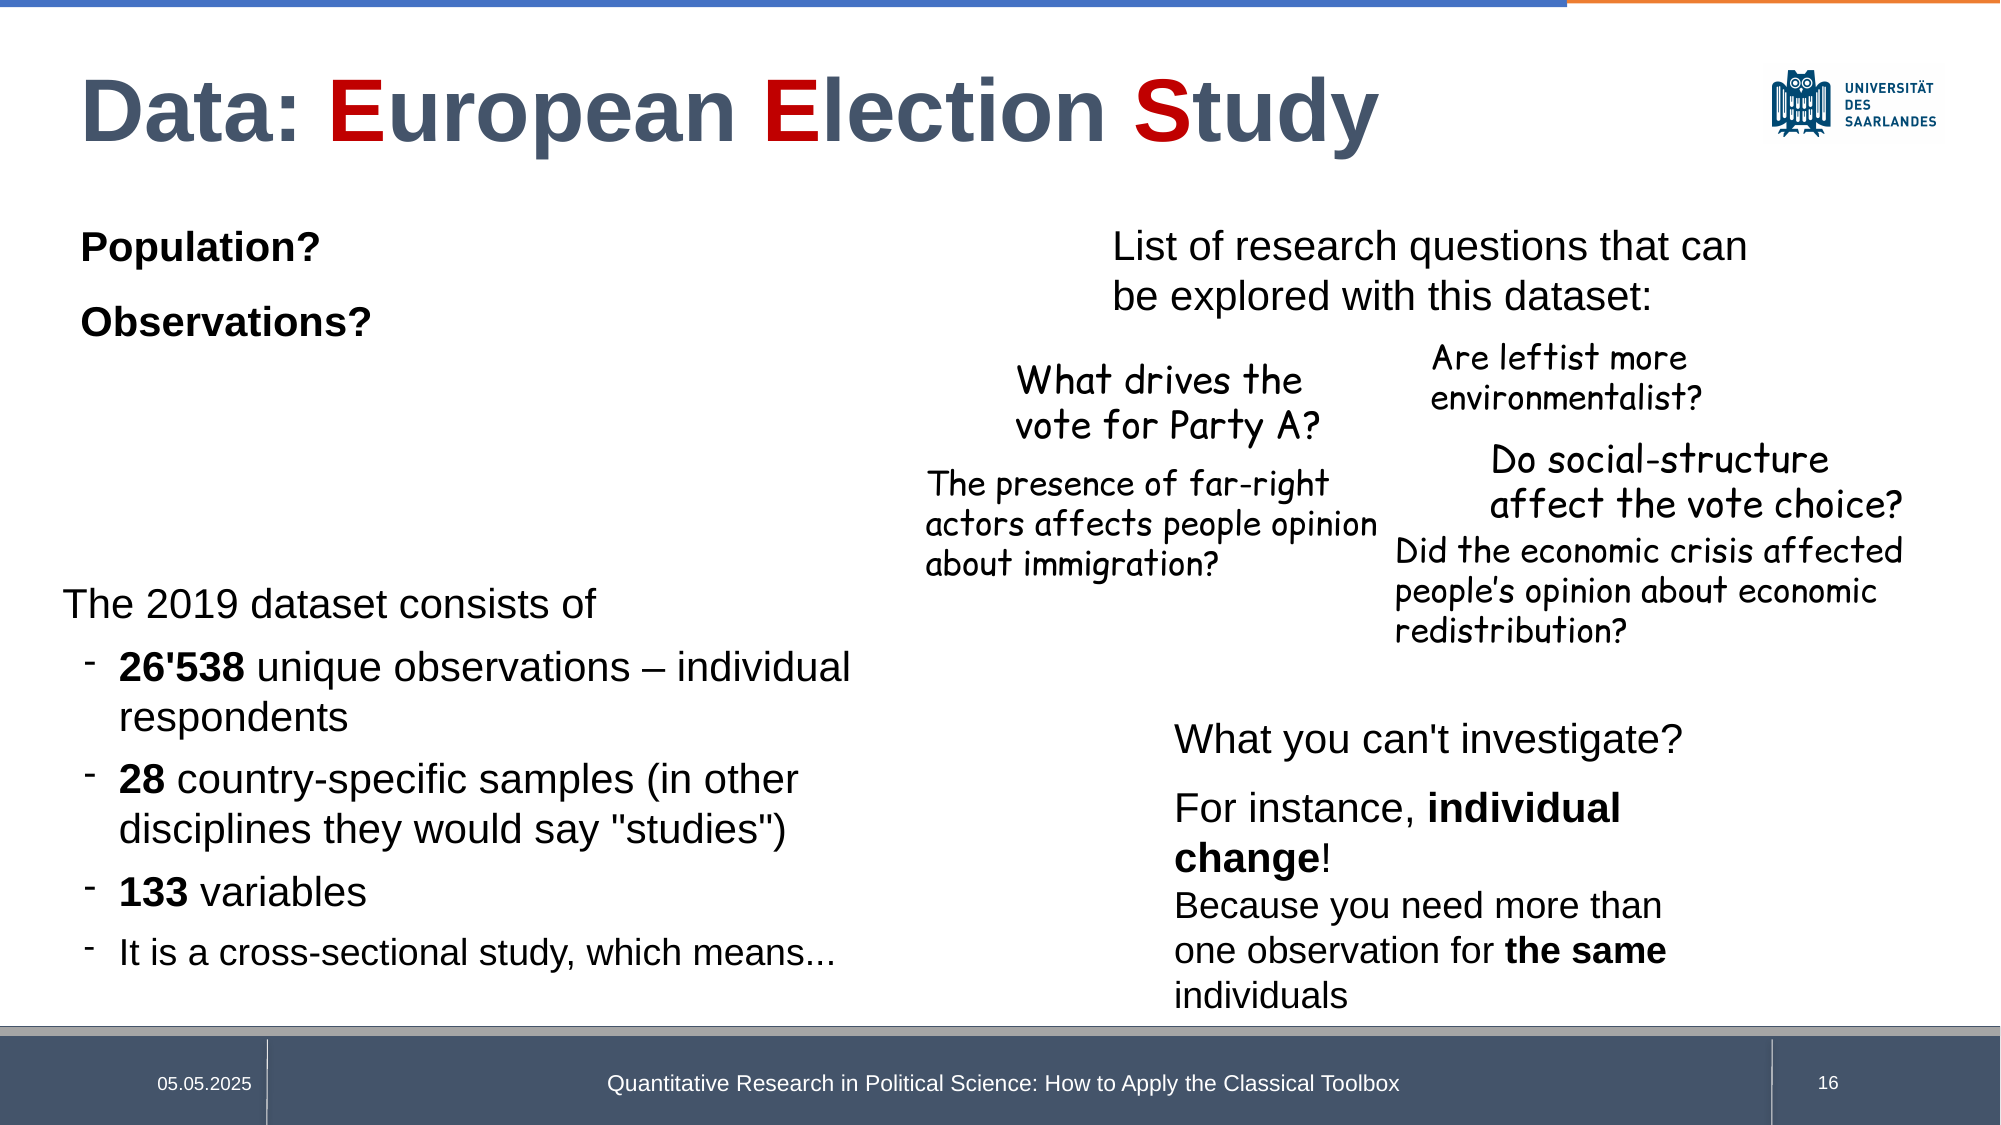

Data: European Election Study
Population?
Observations?
List of research questions that can be explored with this dataset:
Are leftist more environmentalist?
What drives the vote for Party A?
Do social-structure affect the vote choice?
The presence of far-right actors affects people opinion about immigration?
Did the economic crisis affected people’s opinion about economic redistribution?
The 2019 dataset consists of
26'538 unique observations – individual respondents
28 country-specific samples (in other disciplines they would say "studies")
133 variables
It is a cross-sectional study, which means...

What you can't investigate?
For instance, individual change!
Because you need more than one observation for the same  individuals
Quantitative Research in Political Science: How to Apply the Classical Toolbox
16
05.05.2025